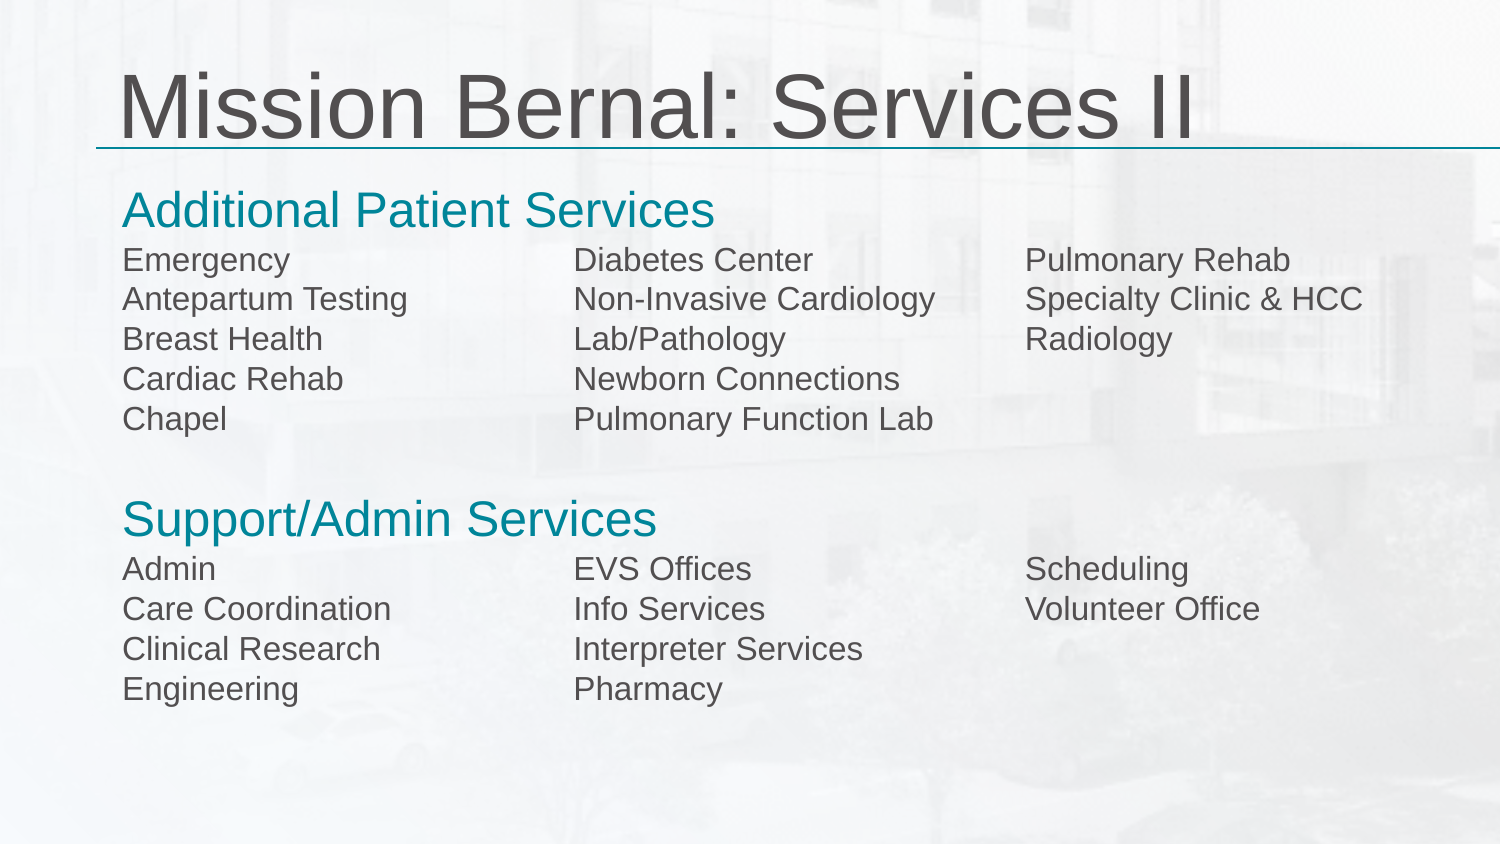

# Mission Bernal: Services II
Additional Patient Services
Emergency
Antepartum Testing
Breast Health
Cardiac Rehab
Chapel
Diabetes Center
Non-Invasive Cardiology
Lab/Pathology
Newborn Connections
Pulmonary Function Lab
Pulmonary Rehab
Specialty Clinic & HCC
Radiology
Support/Admin Services
Admin
Care Coordination
Clinical Research
Engineering
EVS Offices
Info Services
Interpreter Services
Pharmacy
Scheduling
Volunteer Office